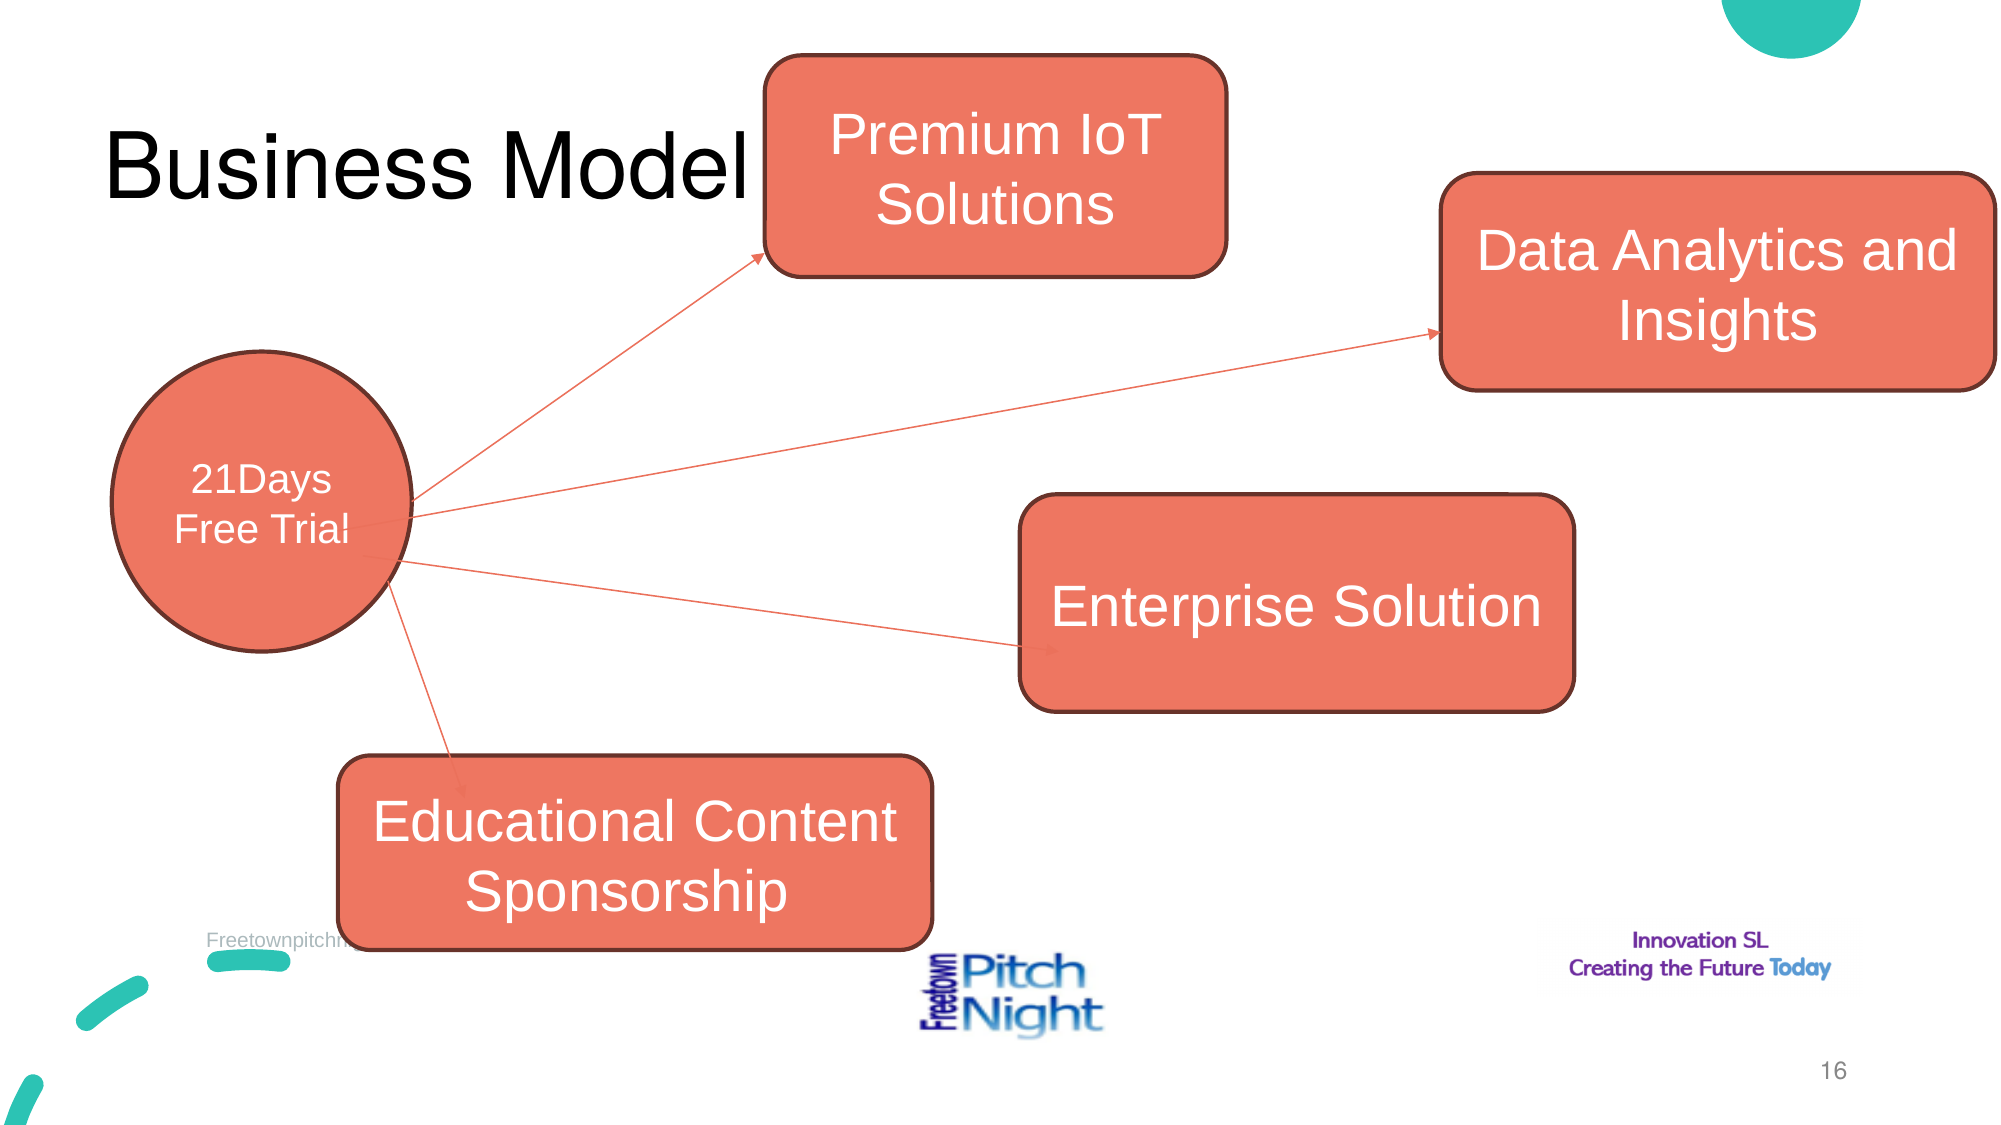

Premium IoT Solutions
# Business Model
Data Analytics and Insights
21Days Free Trial
Enterprise Solution
Educational Content Sponsorship
16